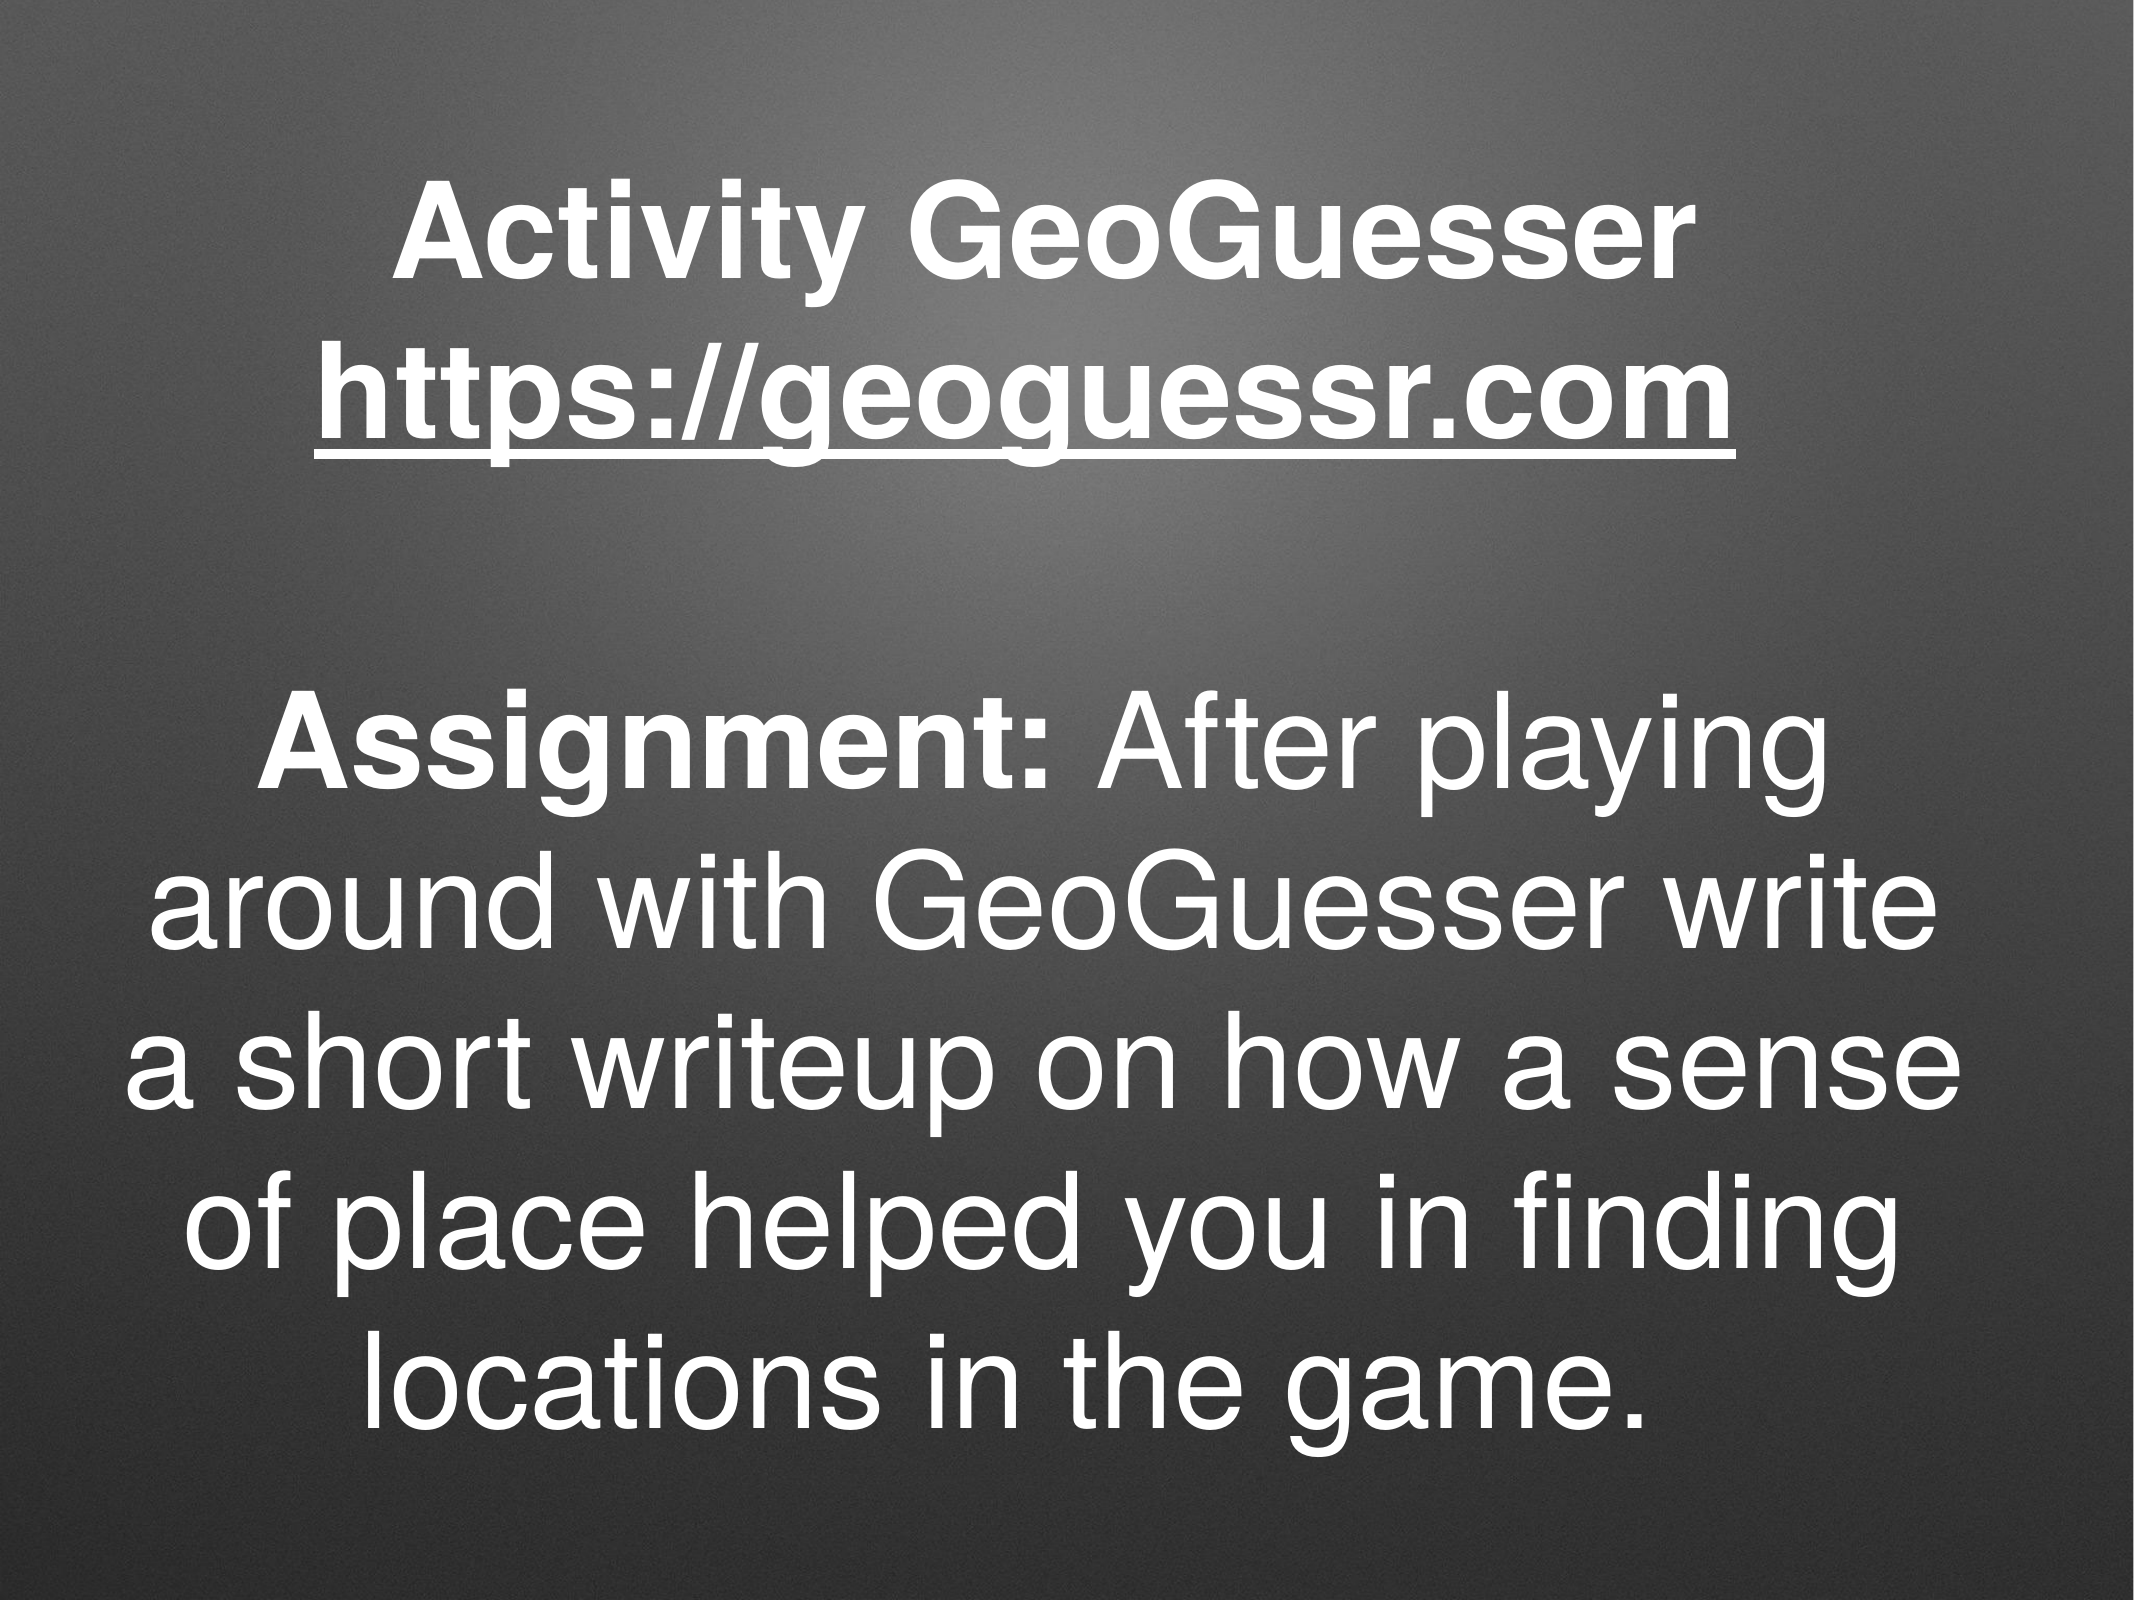

# Activity GeoGuesser
https://geoguessr.com

Assignment: After playing around with GeoGuesser write a short writeup on how a sense of place helped you in finding locations in the game.